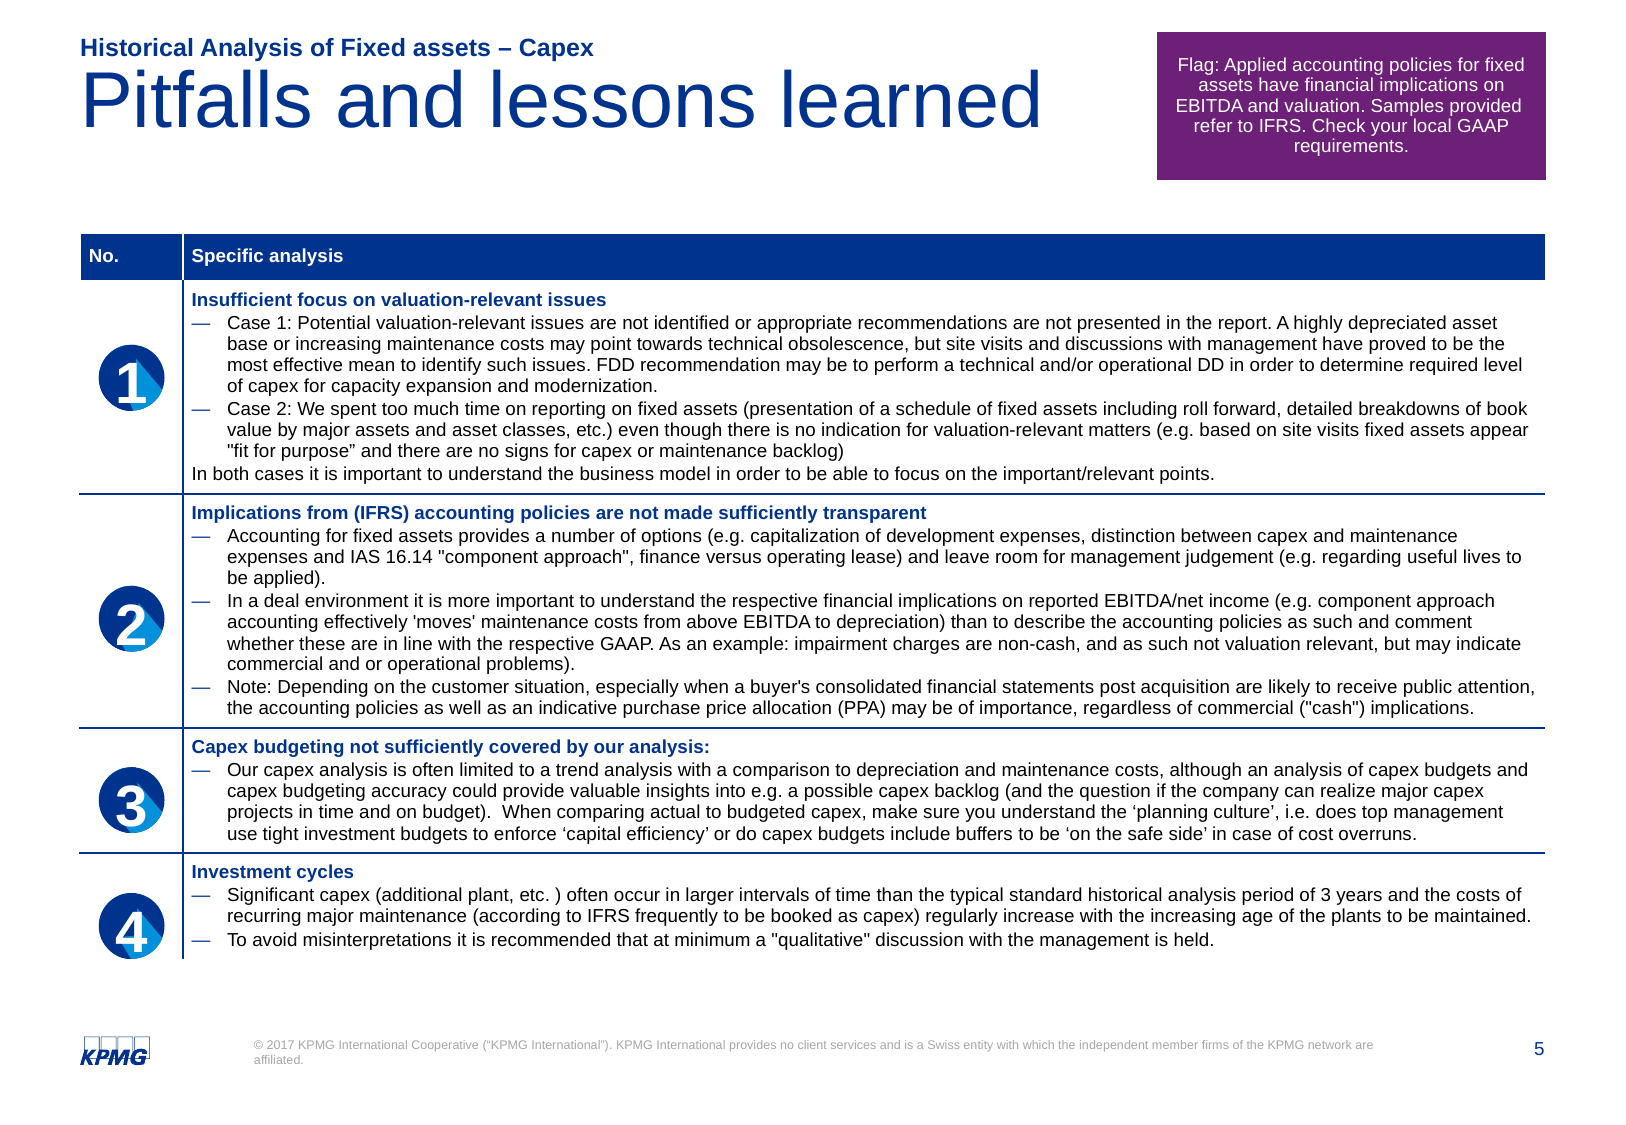

Historical Analysis of Fixed assets – Capex
Flag: Applied accounting policies for fixed assets have financial implications on EBITDA and valuation. Samples provided  refer to IFRS. Check your local GAAP requirements.
# Pitfalls and lessons learned
| No. | Specific analysis |
| --- | --- |
|  | Insufficient focus on valuation-relevant issues Case 1: Potential valuation-relevant issues are not identified or appropriate recommendations are not presented in the report. A highly depreciated asset base or increasing maintenance costs may point towards technical obsolescence, but site visits and discussions with management have proved to be the most effective mean to identify such issues. FDD recommendation may be to perform a technical and/or operational DD in order to determine required level of capex for capacity expansion and modernization. Case 2: We spent too much time on reporting on fixed assets (presentation of a schedule of fixed assets including roll forward, detailed breakdowns of book value by major assets and asset classes, etc.) even though there is no indication for valuation-relevant matters (e.g. based on site visits fixed assets appear "fit for purpose” and there are no signs for capex or maintenance backlog) In both cases it is important to understand the business model in order to be able to focus on the important/relevant points. |
|  | Implications from (IFRS) accounting policies are not made sufficiently transparent Accounting for fixed assets provides a number of options (e.g. capitalization of development expenses, distinction between capex and maintenance expenses and IAS 16.14 "component approach", finance versus operating lease) and leave room for management judgement (e.g. regarding useful lives to be applied). In a deal environment it is more important to understand the respective financial implications on reported EBITDA/net income (e.g. component approach accounting effectively 'moves' maintenance costs from above EBITDA to depreciation) than to describe the accounting policies as such and comment whether these are in line with the respective GAAP. As an example: impairment charges are non-cash, and as such not valuation relevant, but may indicate commercial and or operational problems). Note: Depending on the customer situation, especially when a buyer's consolidated financial statements post acquisition are likely to receive public attention, the accounting policies as well as an indicative purchase price allocation (PPA) may be of importance, regardless of commercial ("cash") implications. |
|  | Capex budgeting not sufficiently covered by our analysis: Our capex analysis is often limited to a trend analysis with a comparison to depreciation and maintenance costs, although an analysis of capex budgets and capex budgeting accuracy could provide valuable insights into e.g. a possible capex backlog (and the question if the company can realize major capex projects in time and on budget). When comparing actual to budgeted capex, make sure you understand the ‘planning culture’, i.e. does top management use tight investment budgets to enforce ‘capital efficiency’ or do capex budgets include buffers to be ‘on the safe side’ in case of cost overruns. |
|  | Investment cycles Significant capex (additional plant, etc. ) often occur in larger intervals of time than the typical standard historical analysis period of 3 years and the costs of recurring major maintenance (according to IFRS frequently to be booked as capex) regularly increase with the increasing age of the plants to be maintained. To avoid misinterpretations it is recommended that at minimum a "qualitative" discussion with the management is held. |
1

2

3

4